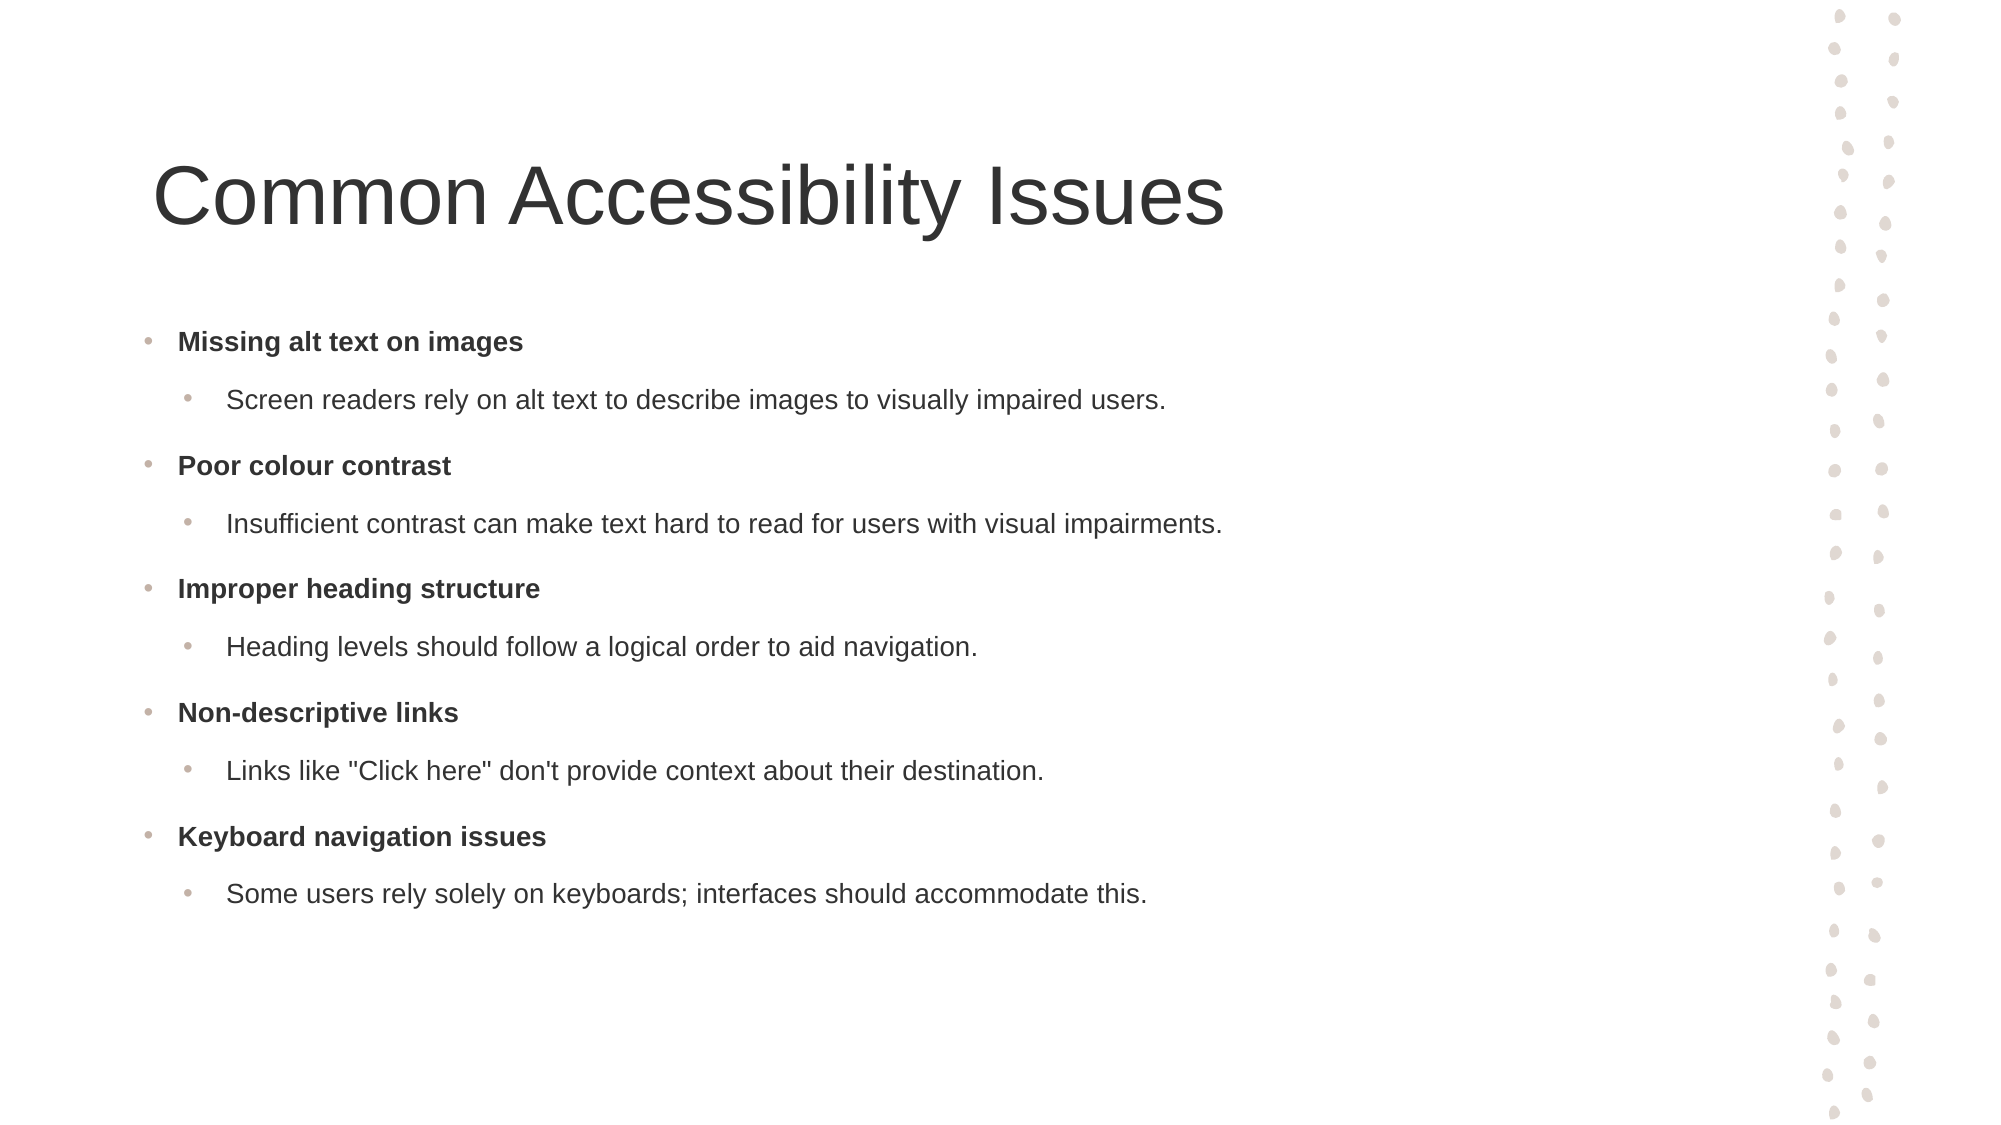

# Common Accessibility Issues
Missing alt text on images
Screen readers rely on alt text to describe images to visually impaired users.
Poor colour contrast
Insufficient contrast can make text hard to read for users with visual impairments.
Improper heading structure
Heading levels should follow a logical order to aid navigation.
Non-descriptive links
Links like "Click here" don't provide context about their destination.
Keyboard navigation issues
Some users rely solely on keyboards; interfaces should accommodate this.